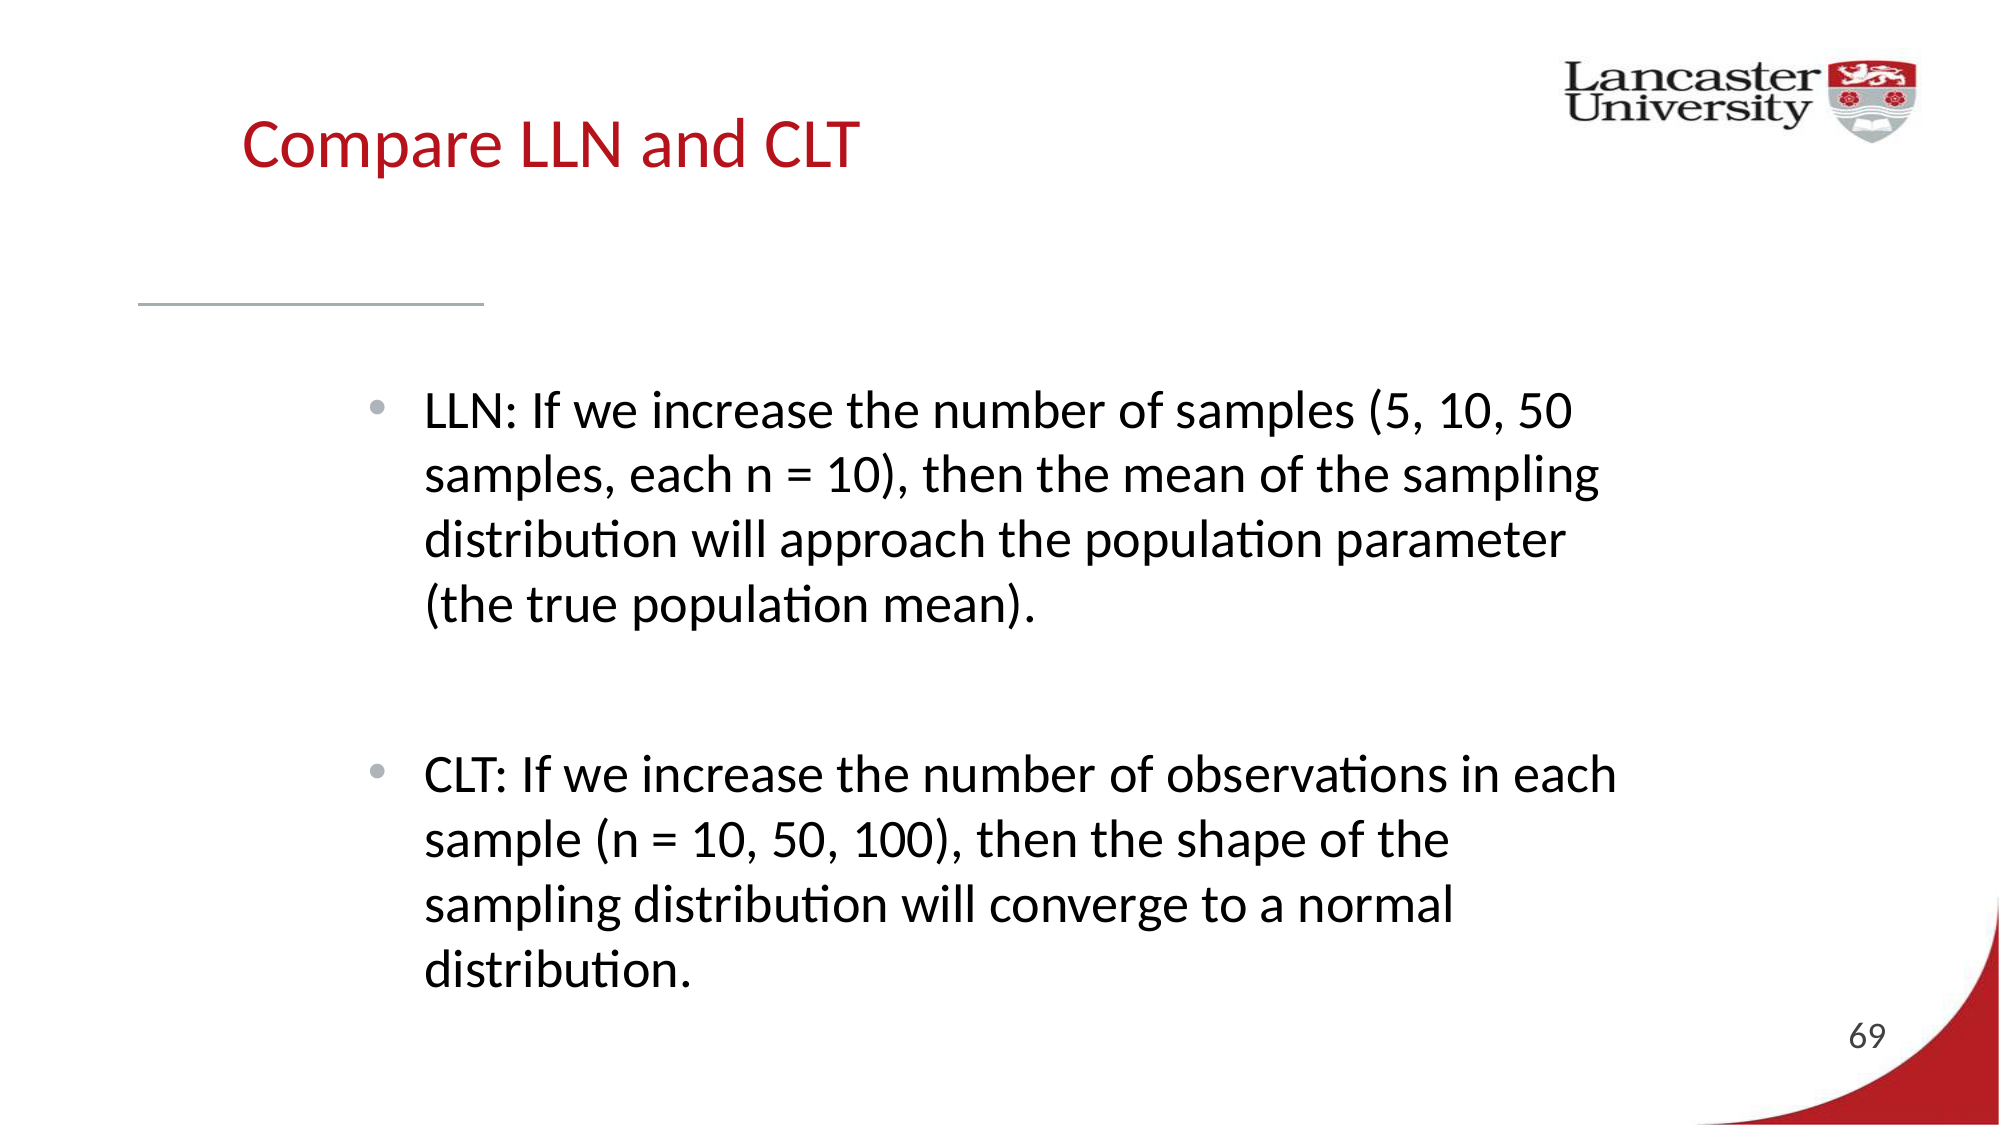

# Compare LLN and CLT
LLN: If we increase the number of samples (5, 10, 50 samples, each n = 10), then the mean of the sampling distribution will approach the population parameter (the true population mean).

CLT: If we increase the number of observations in each sample (n = 10, 50, 100), then the shape of the sampling distribution will converge to a normal distribution.
69